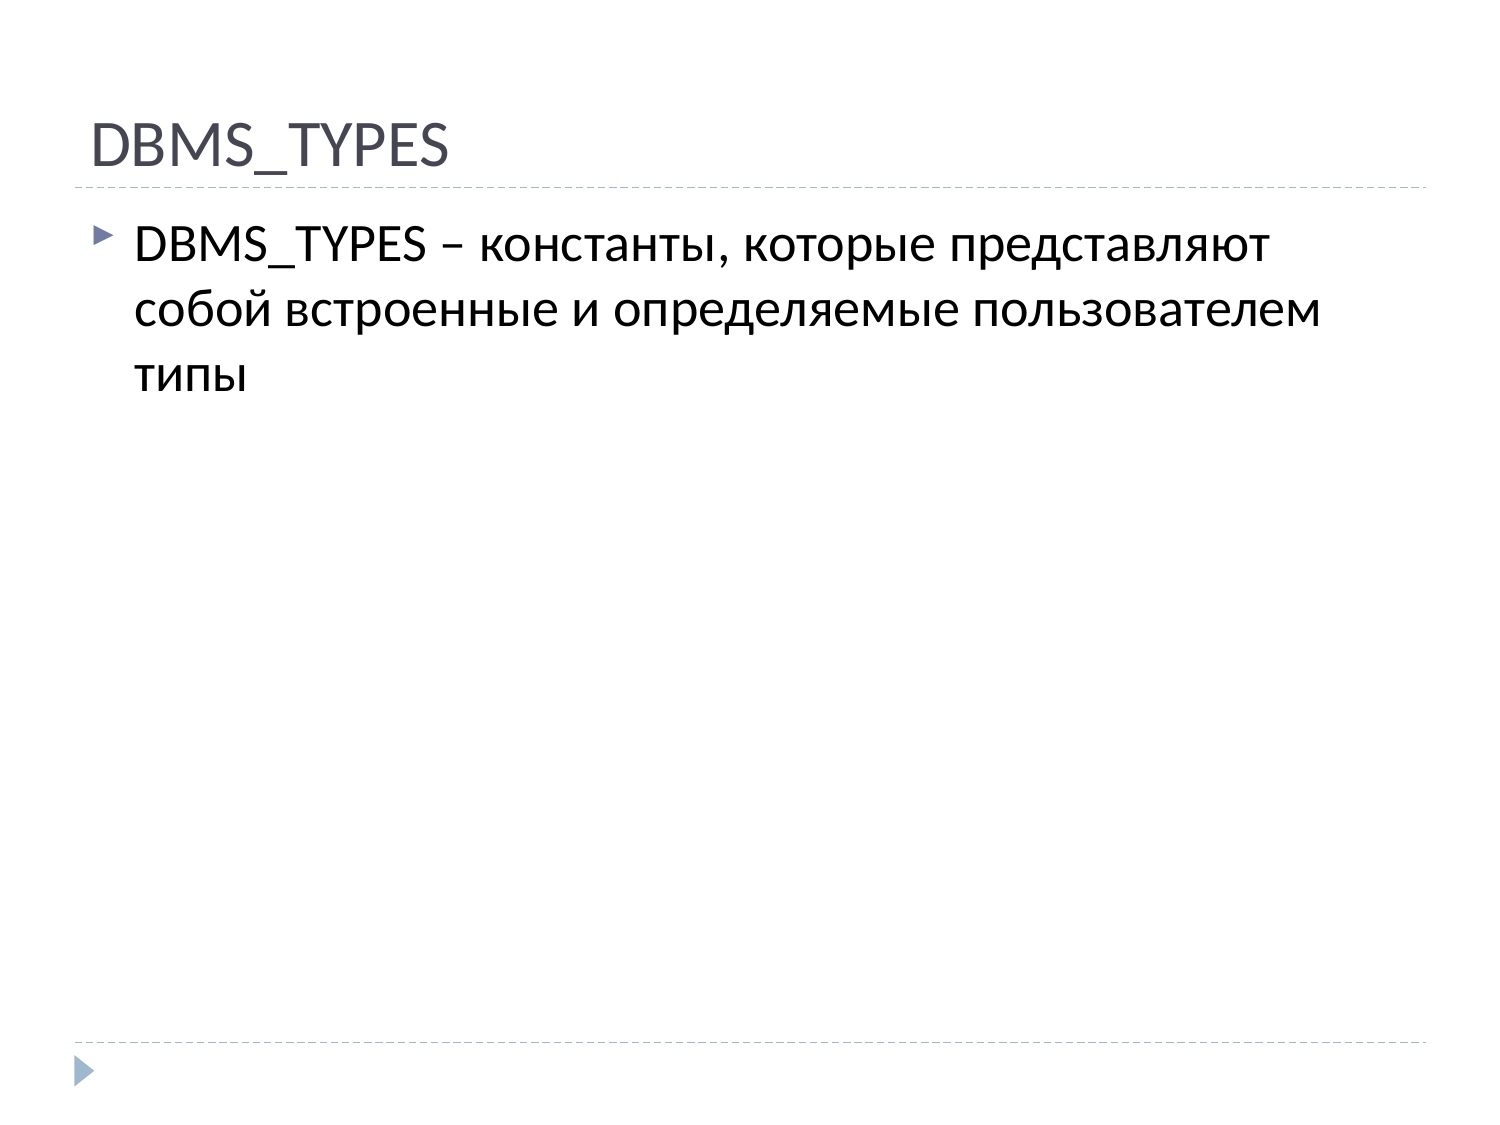

# DBMS_TYPES
DBMS_TYPES – константы, которые представляют собой встроенные и определяемые пользователем типы